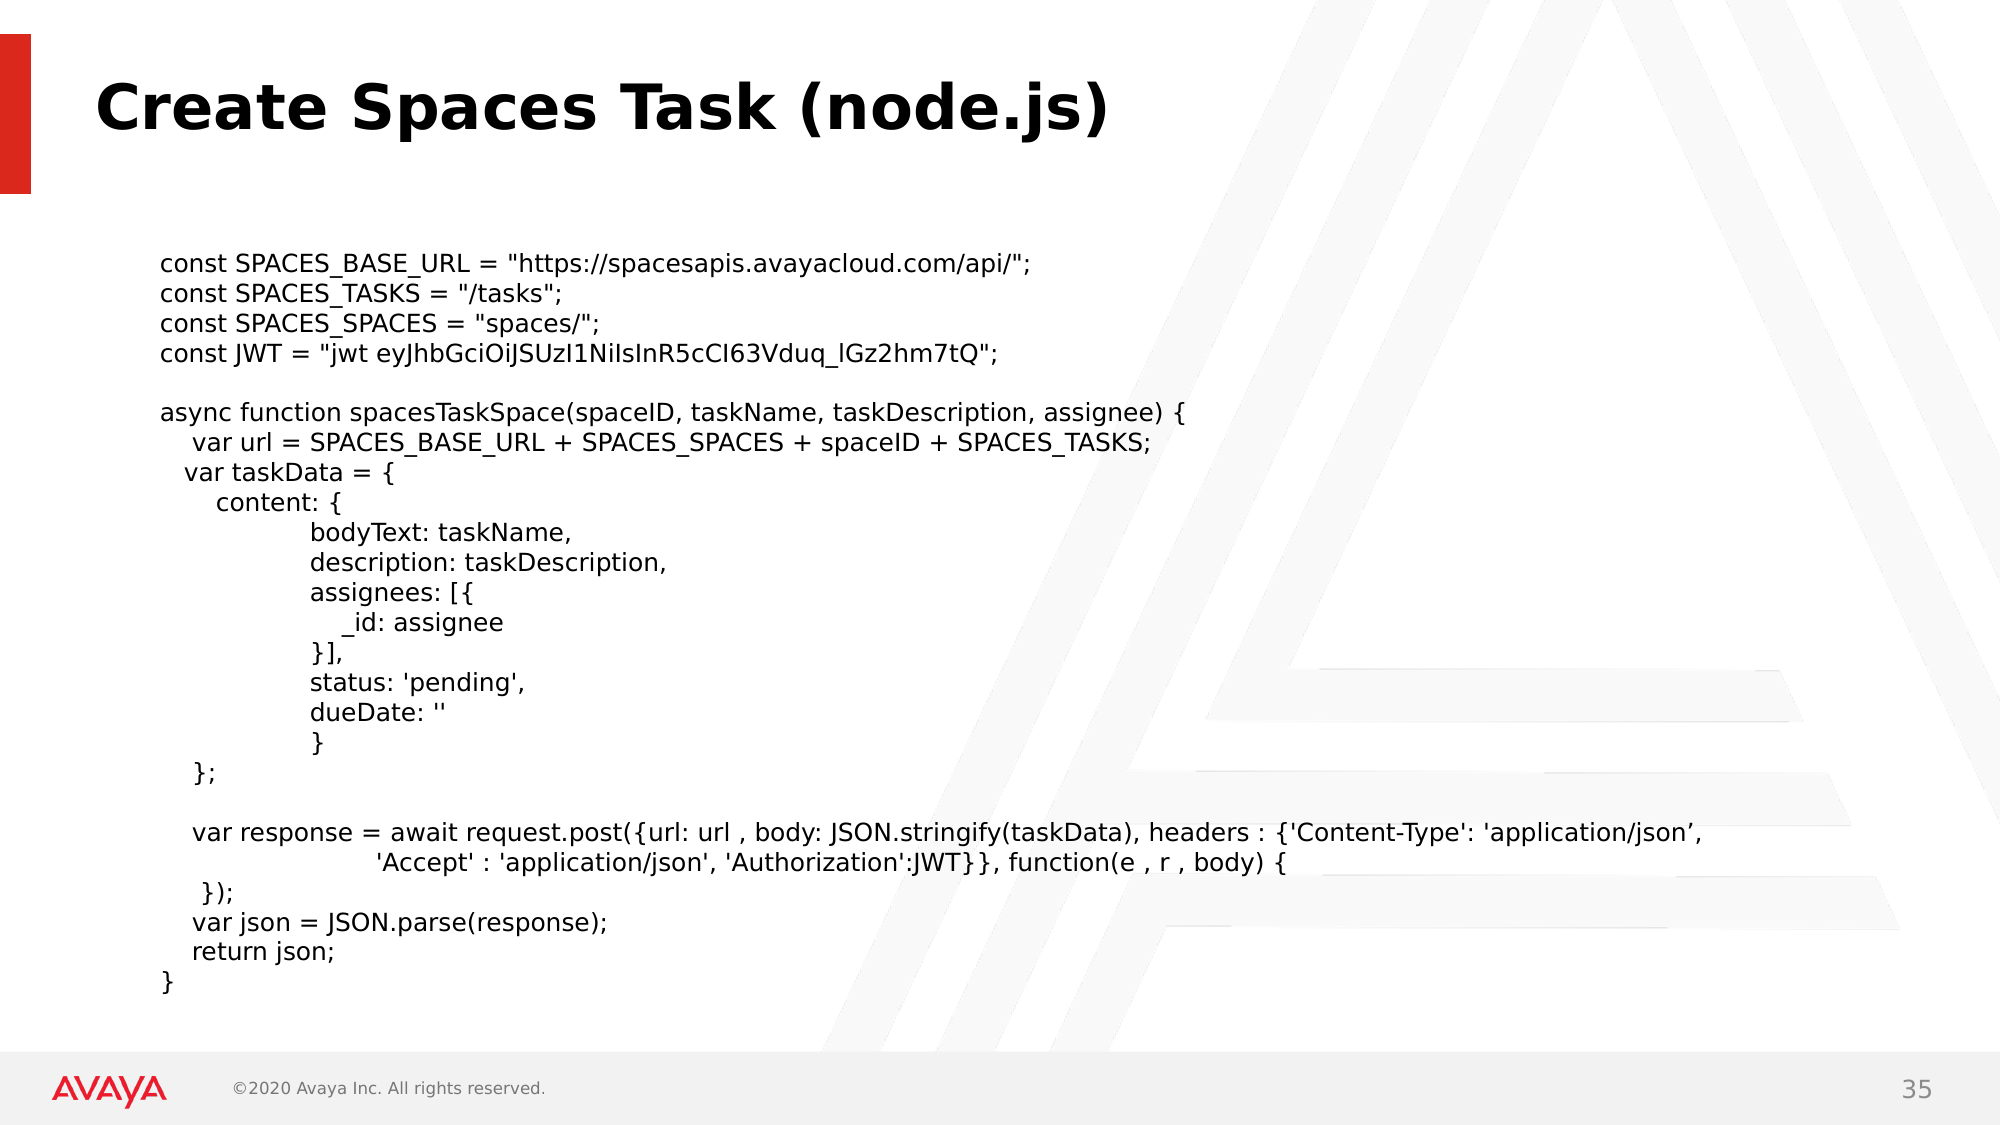

# Create Spaces Task (node.js)
const SPACES_BASE_URL = "https://spacesapis.avayacloud.com/api/";
const SPACES_TASKS = "/tasks";
const SPACES_SPACES = "spaces/";
const JWT = "jwt eyJhbGciOiJSUzI1NiIsInR5cCI63Vduq_lGz2hm7tQ";

async function spacesTaskSpace(spaceID, taskName, taskDescription, assignee) {
    var url = SPACES_BASE_URL + SPACES_SPACES + spaceID + SPACES_TASKS;
   var taskData = {
       content: {
	bodyText: taskName,
	description: taskDescription,
	assignees: [{
	    _id: assignee
	}],
	status: 'pending',
	dueDate: ''
	}
    };

    var response = await request.post({url: url , body: JSON.stringify(taskData), headers : {'Content-Type': 'application/json’,
                           'Accept' : 'application/json', 'Authorization':JWT}}, function(e , r , body) {
     });
    var json = JSON.parse(response);
    return json;
}